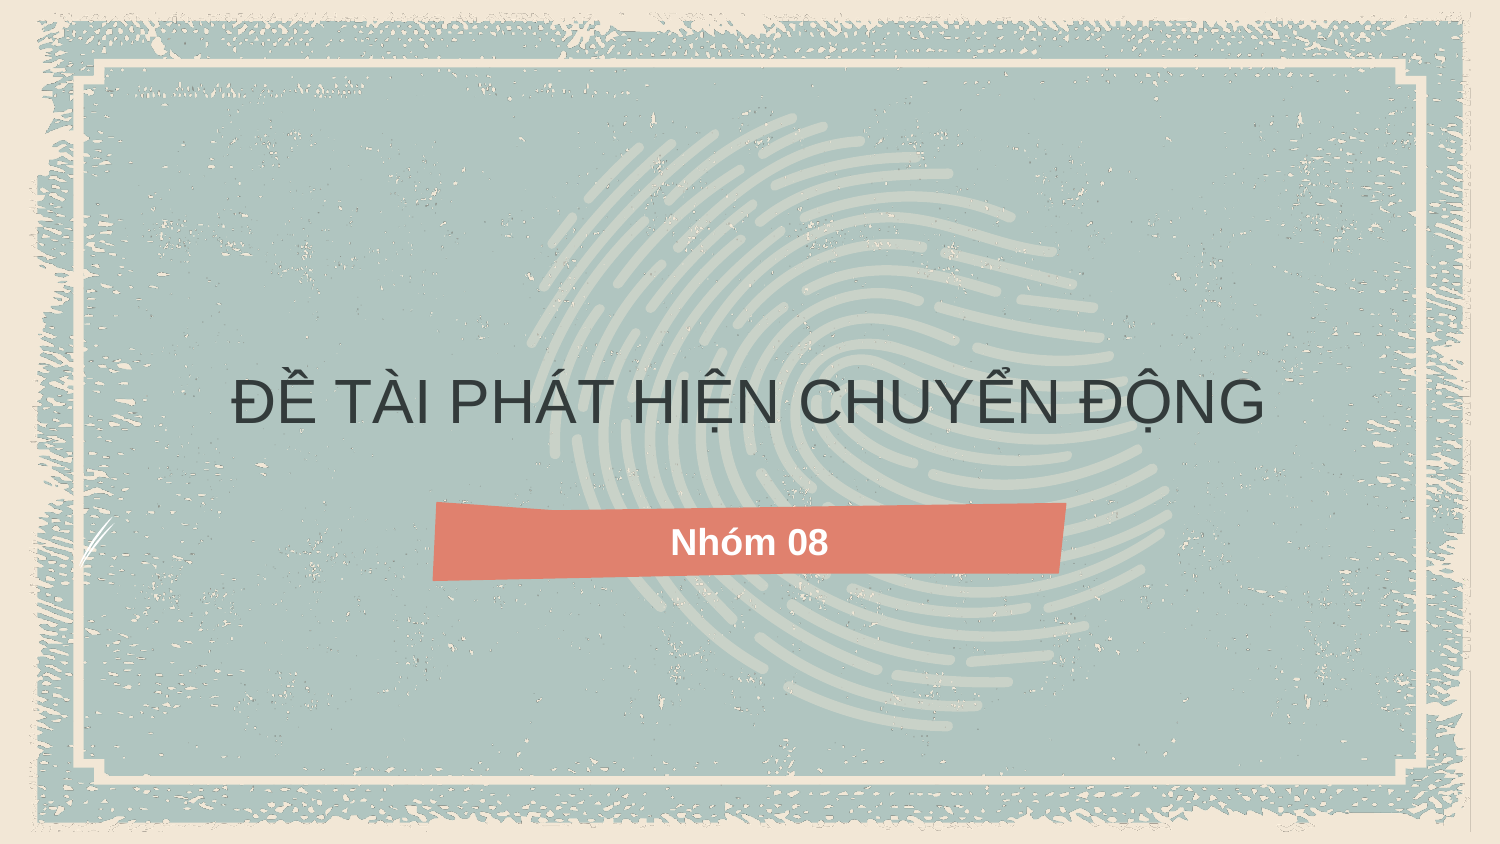

# ĐỀ TÀI PHÁT HIỆN CHUYỂN ĐỘNG

Nhóm 08